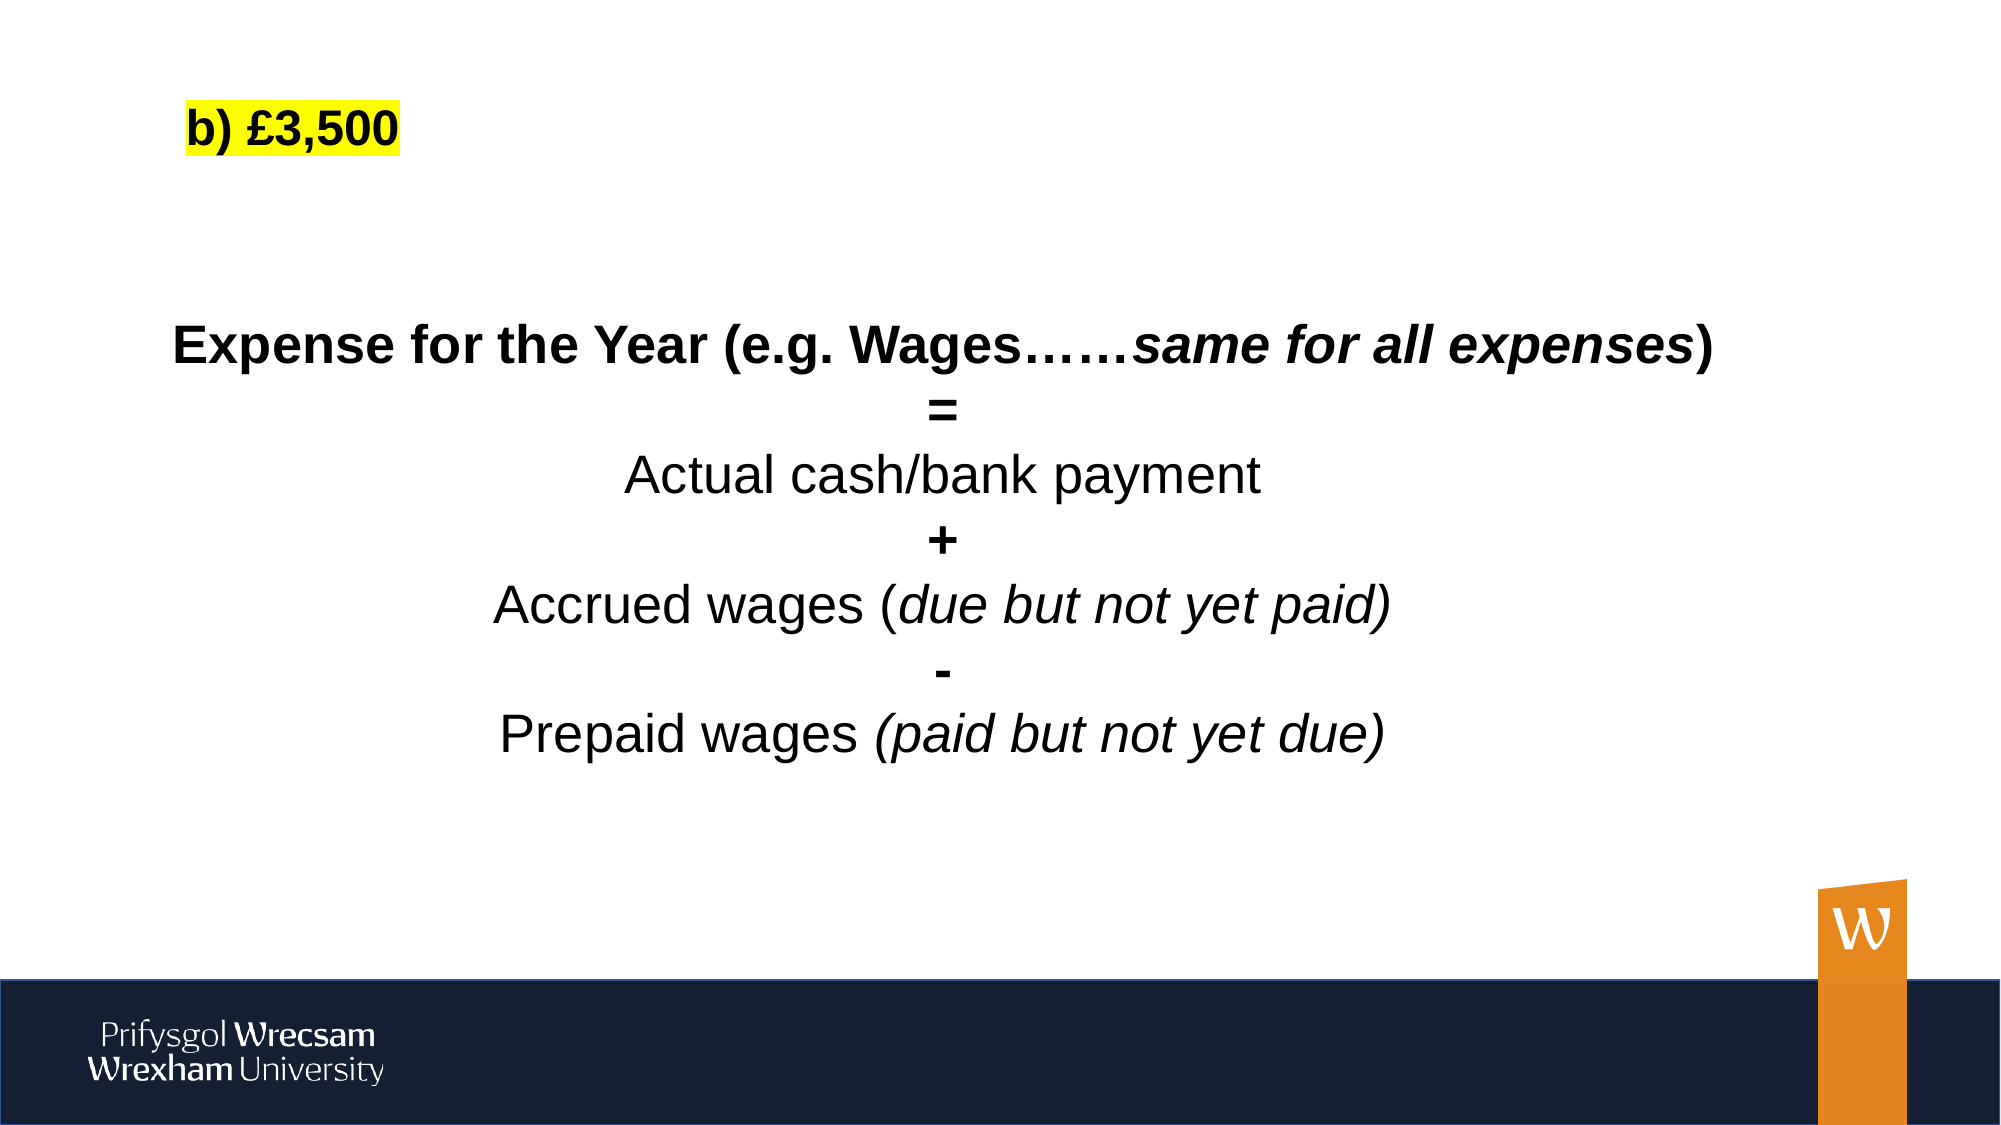

b) £3,500

Expense for the Year (e.g. Wages……same for all expenses)
=
Actual cash/bank payment
+
Accrued wages (due but not yet paid)
-
Prepaid wages (paid but not yet due)